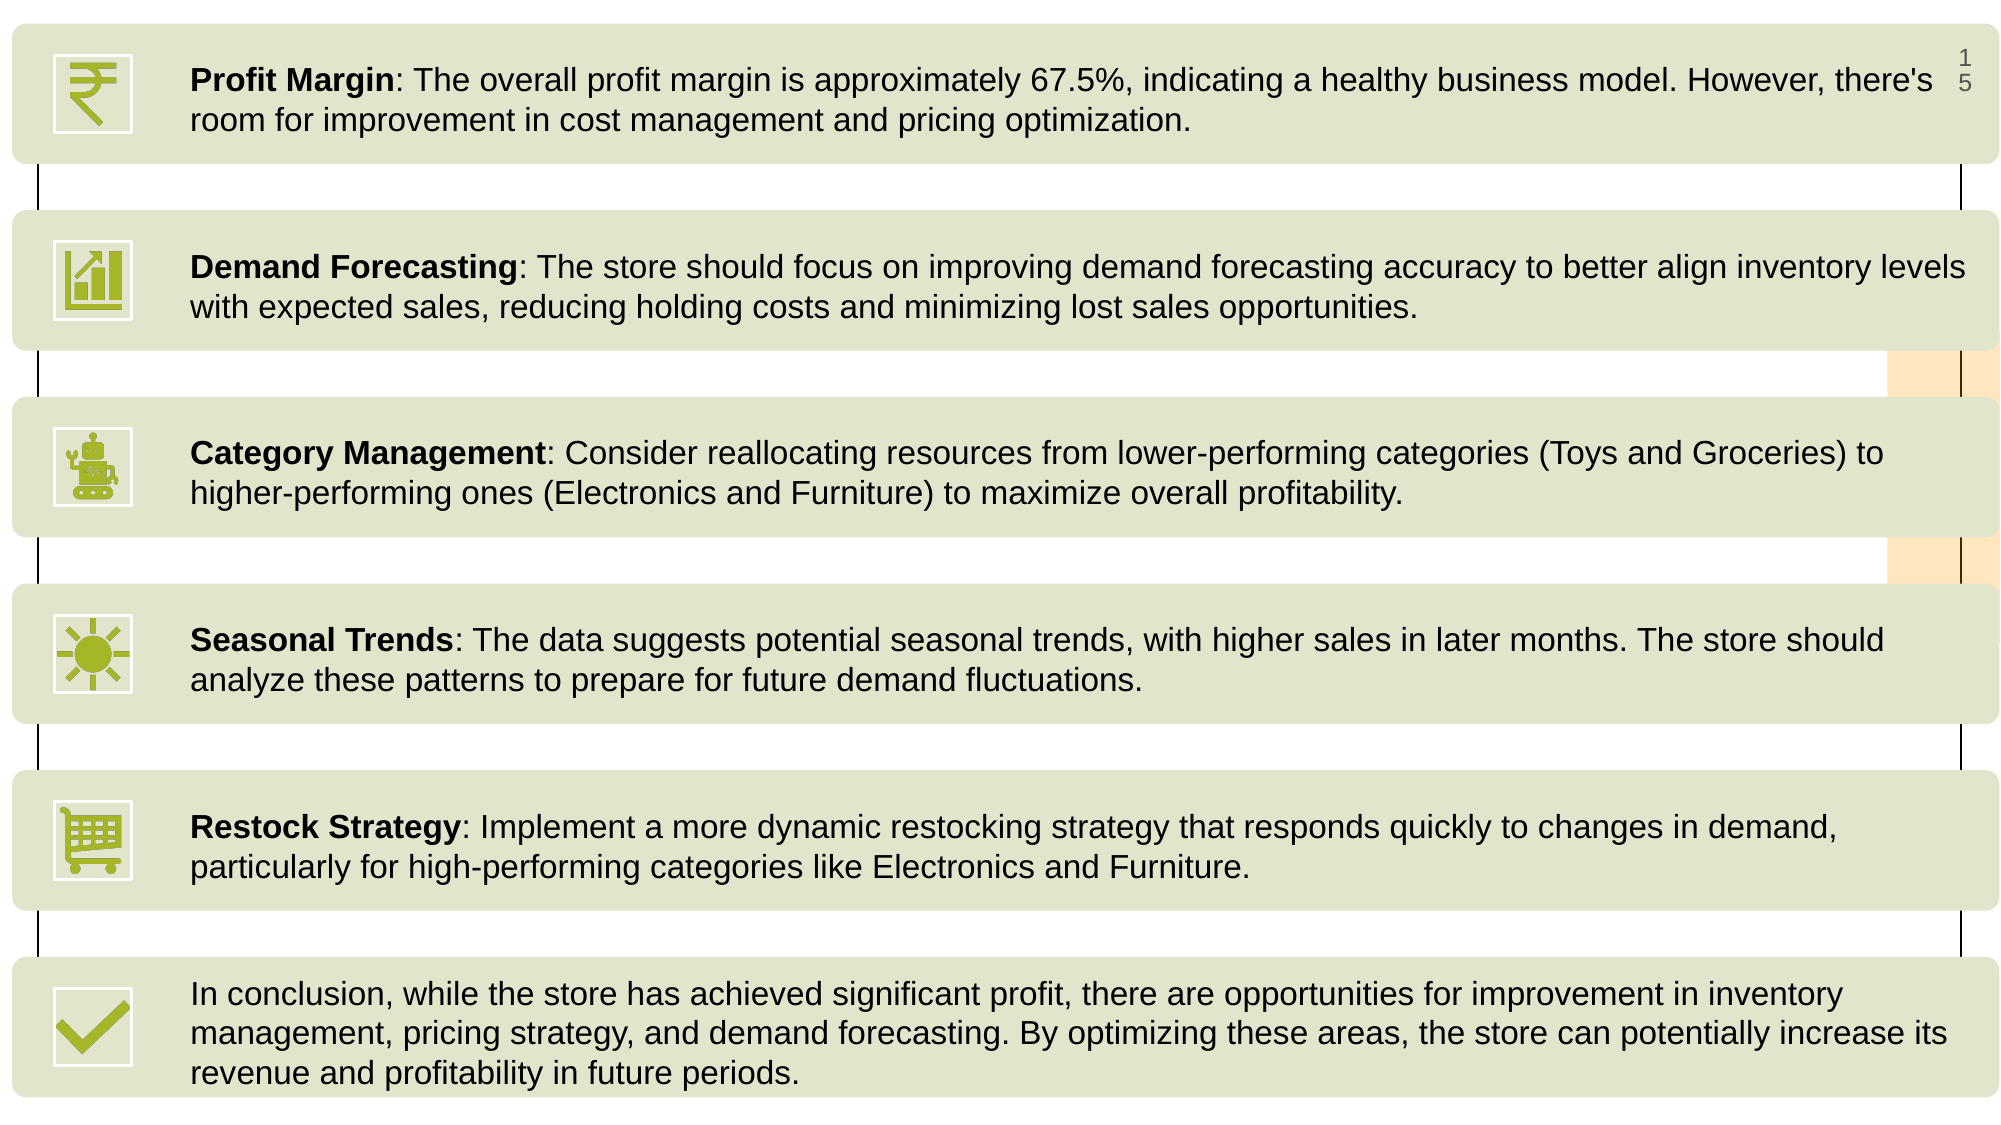

15
Profit Margin: The overall profit margin is approximately 67.5%, indicating a healthy business model. However, there's room for improvement in cost management and pricing optimization.
Demand Forecasting: The store should focus on improving demand forecasting accuracy to better align inventory levels with expected sales, reducing holding costs and minimizing lost sales opportunities.
Category Management: Consider reallocating resources from lower-performing categories (Toys and Groceries) to higher-performing ones (Electronics and Furniture) to maximize overall profitability.
Seasonal Trends: The data suggests potential seasonal trends, with higher sales in later months. The store should analyze these patterns to prepare for future demand fluctuations.
Restock Strategy: Implement a more dynamic restocking strategy that responds quickly to changes in demand, particularly for high-performing categories like Electronics and Furniture.
In conclusion, while the store has achieved significant profit, there are opportunities for improvement in inventory management, pricing strategy, and demand forecasting. By optimizing these areas, the store can potentially increase its revenue and profitability in future periods.